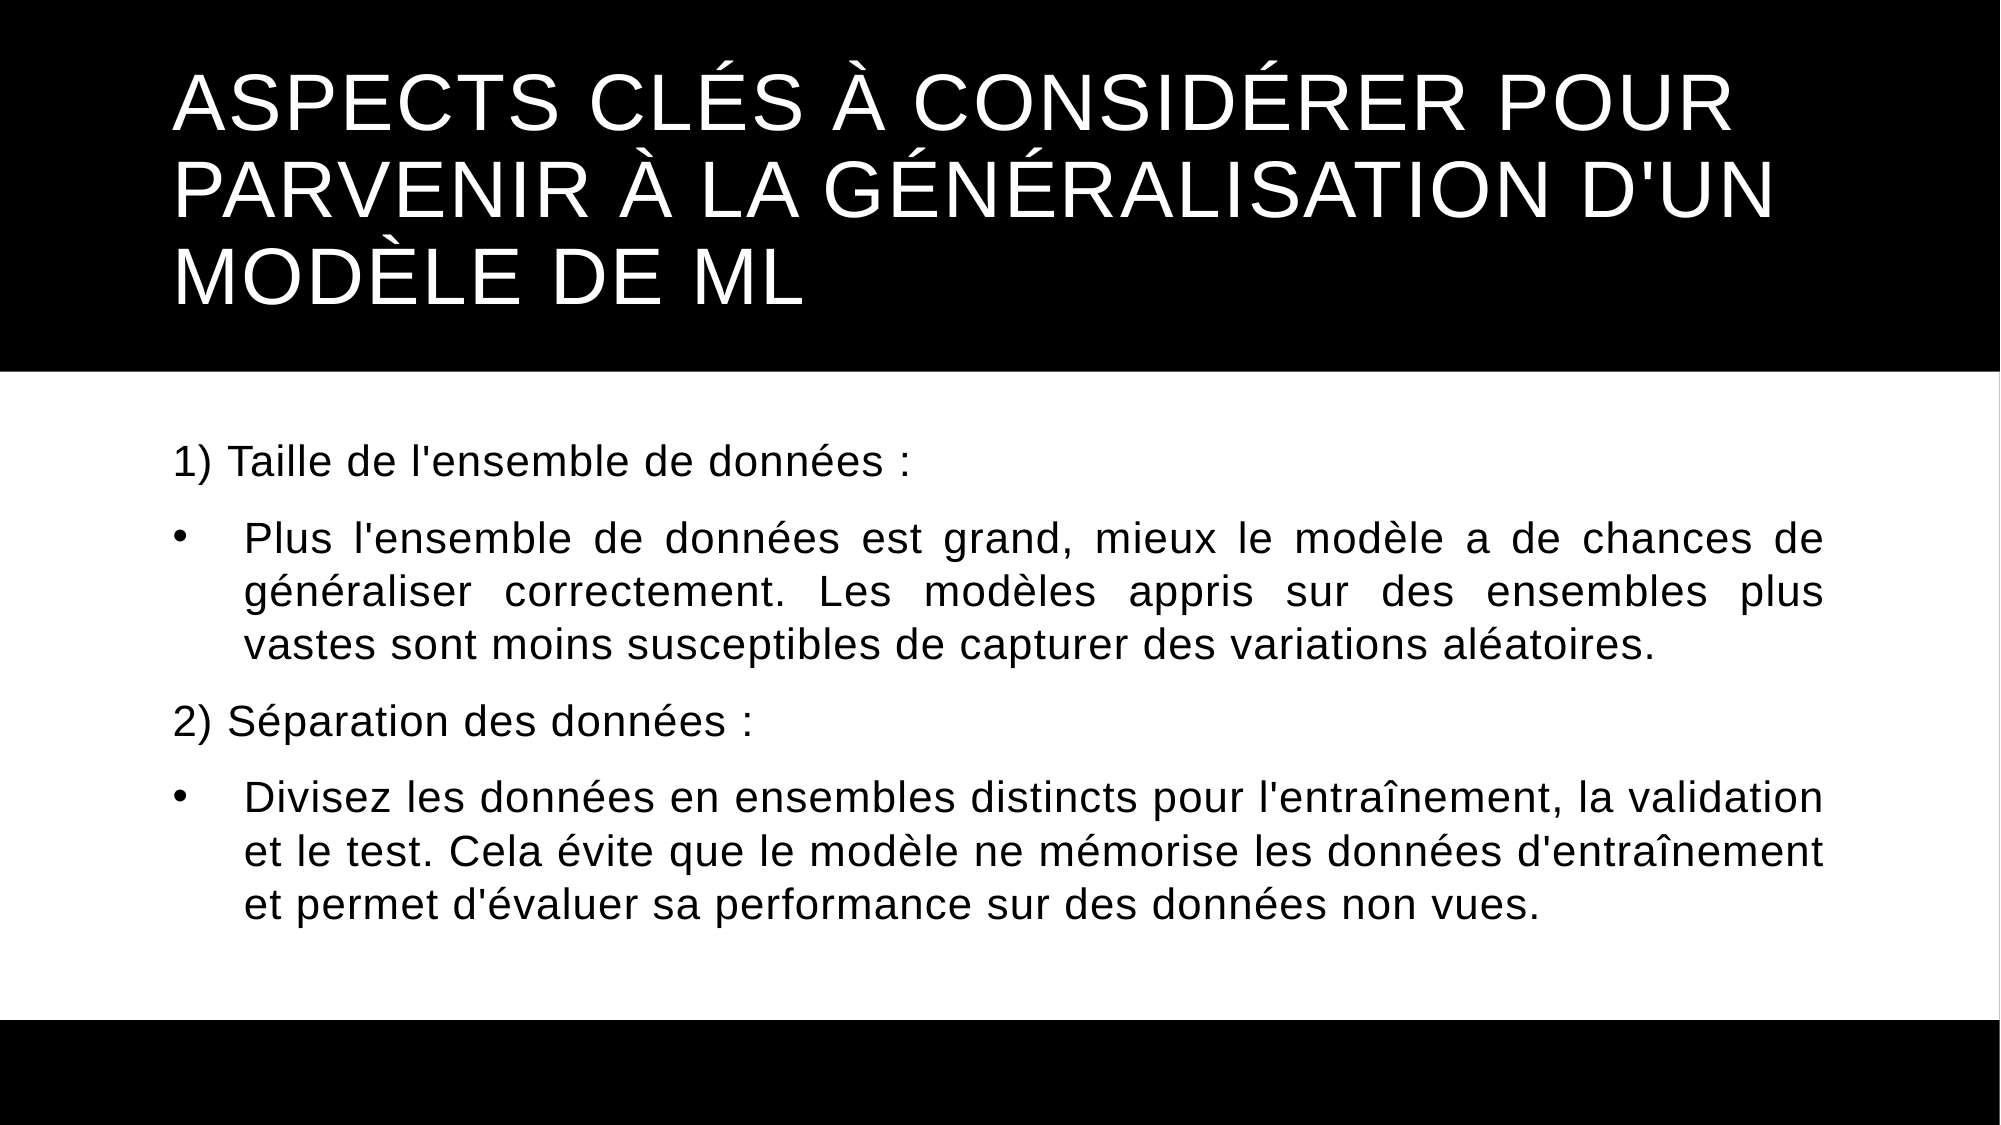

# aspects clés à considérer pour parvenir à la généralisation d'un modèle de ML

1) Taille de l'ensemble de données :
Plus l'ensemble de données est grand, mieux le modèle a de chances de généraliser correctement. Les modèles appris sur des ensembles plus vastes sont moins susceptibles de capturer des variations aléatoires.
2) Séparation des données :
Divisez les données en ensembles distincts pour l'entraînement, la validation et le test. Cela évite que le modèle ne mémorise les données d'entraînement et permet d'évaluer sa performance sur des données non vues.